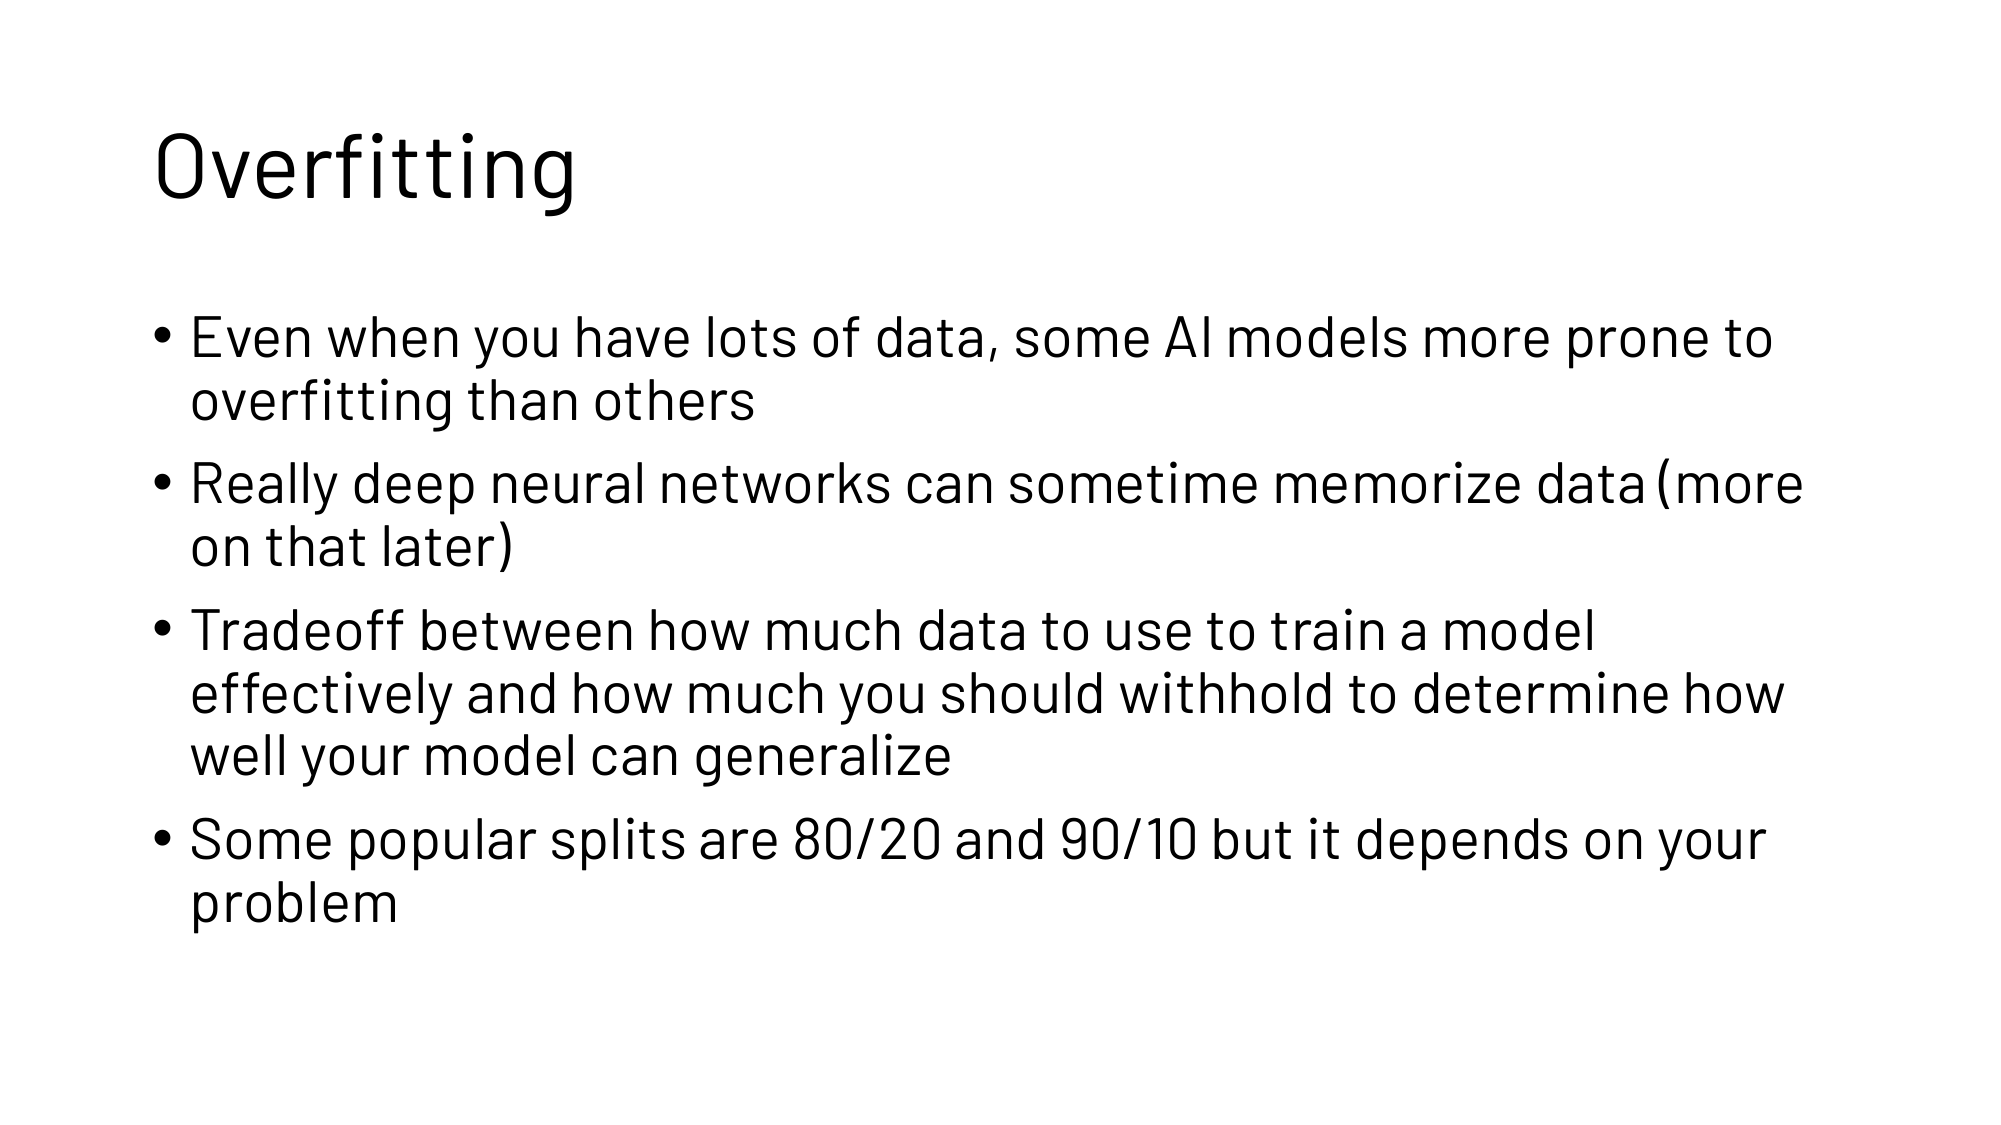

# Overfitting
Even when you have lots of data, some AI models more prone to overfitting than others
Really deep neural networks can sometime memorize data (more on that later)
Tradeoff between how much data to use to train a model effectively and how much you should withhold to determine how well your model can generalize
Some popular splits are 80/20 and 90/10 but it depends on your problem